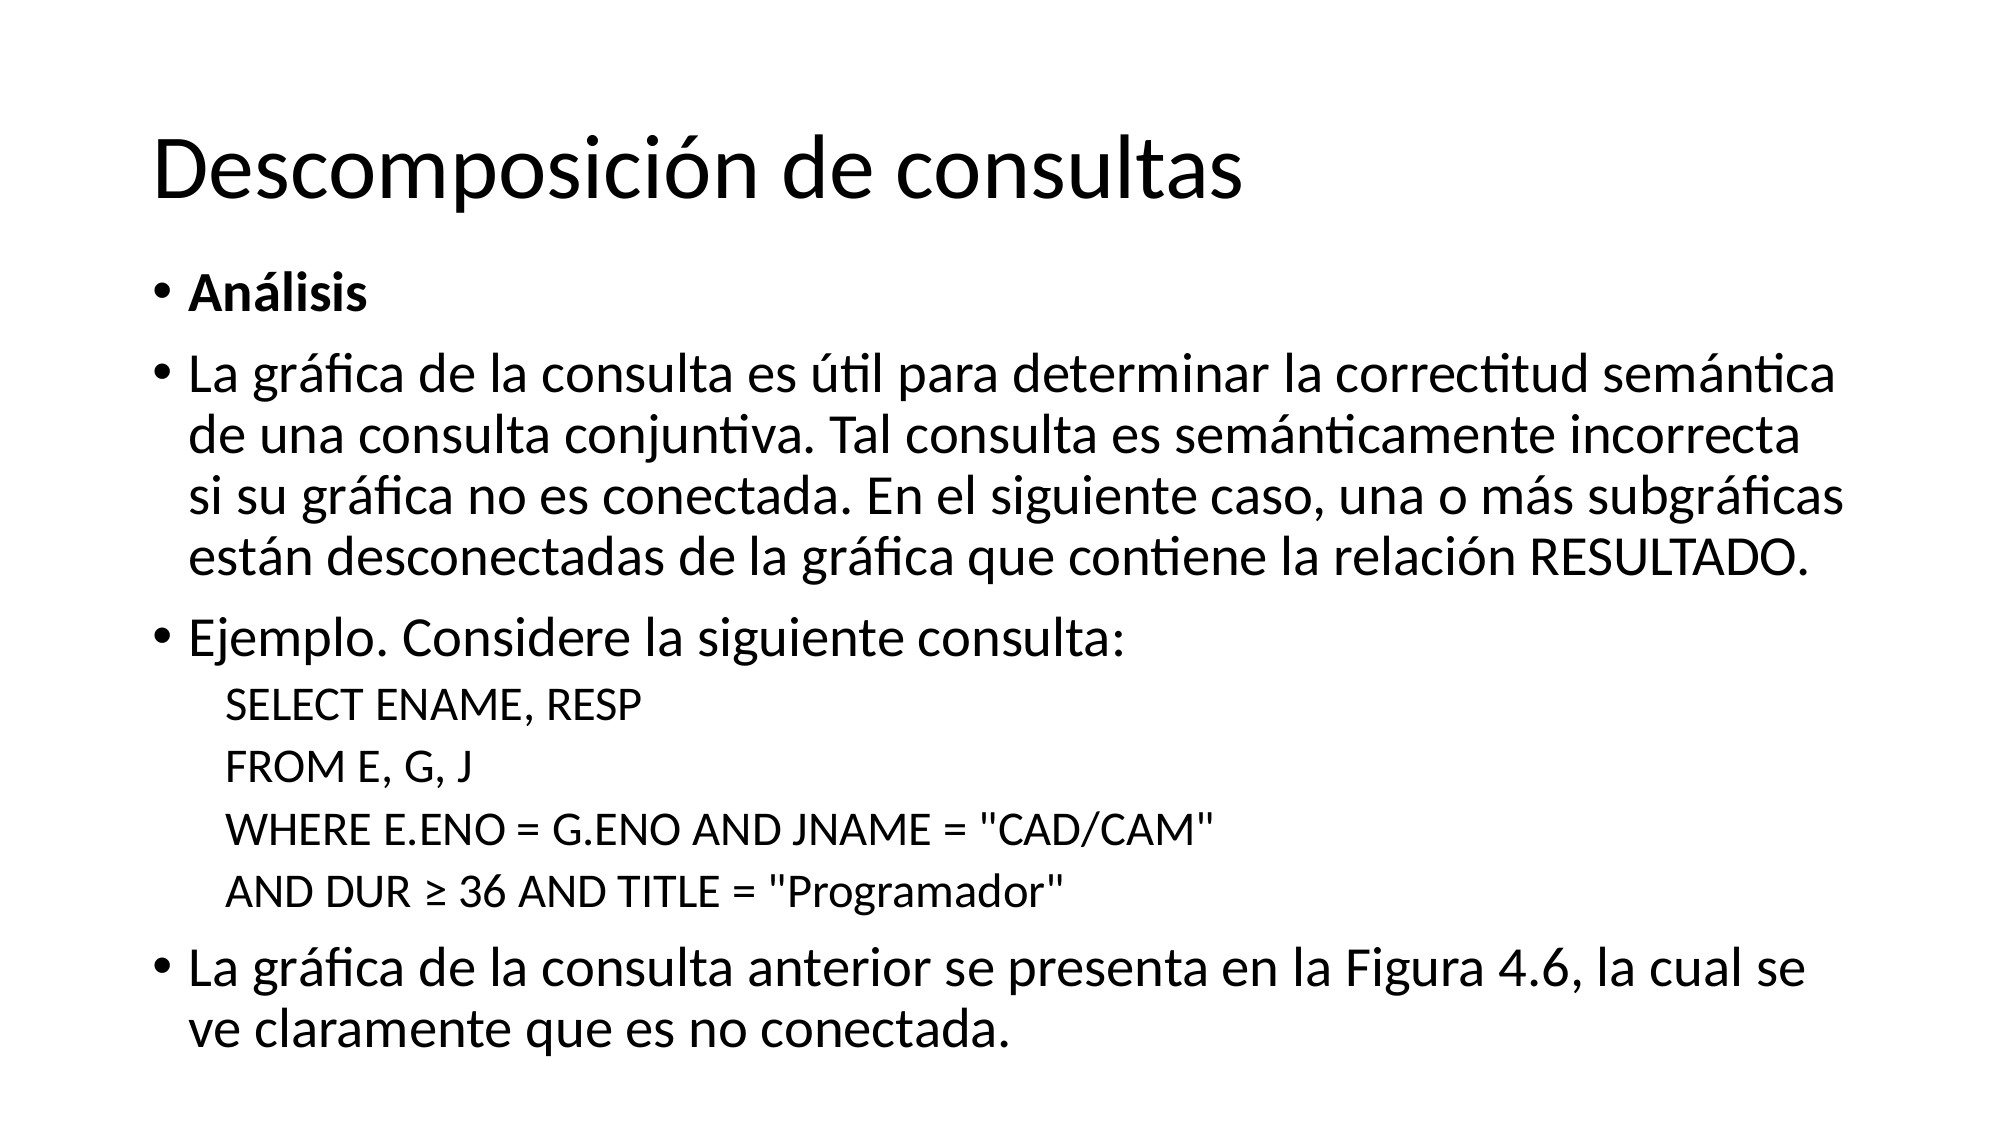

# Descomposición de consultas
Análisis
La gráfica de la consulta es útil para determinar la correctitud semántica de una consulta conjuntiva. Tal consulta es semánticamente incorrecta si su gráfica no es conectada. En el siguiente caso, una o más subgráficas están desconectadas de la gráfica que contiene la relación RESULTADO.
Ejemplo. Considere la siguiente consulta:
SELECT ENAME, RESP
FROM E, G, J
WHERE E.ENO = G.ENO AND JNAME = "CAD/CAM"
AND DUR ≥ 36 AND TITLE = "Programador"
La gráfica de la consulta anterior se presenta en la Figura 4.6, la cual se ve claramente que es no conectada.